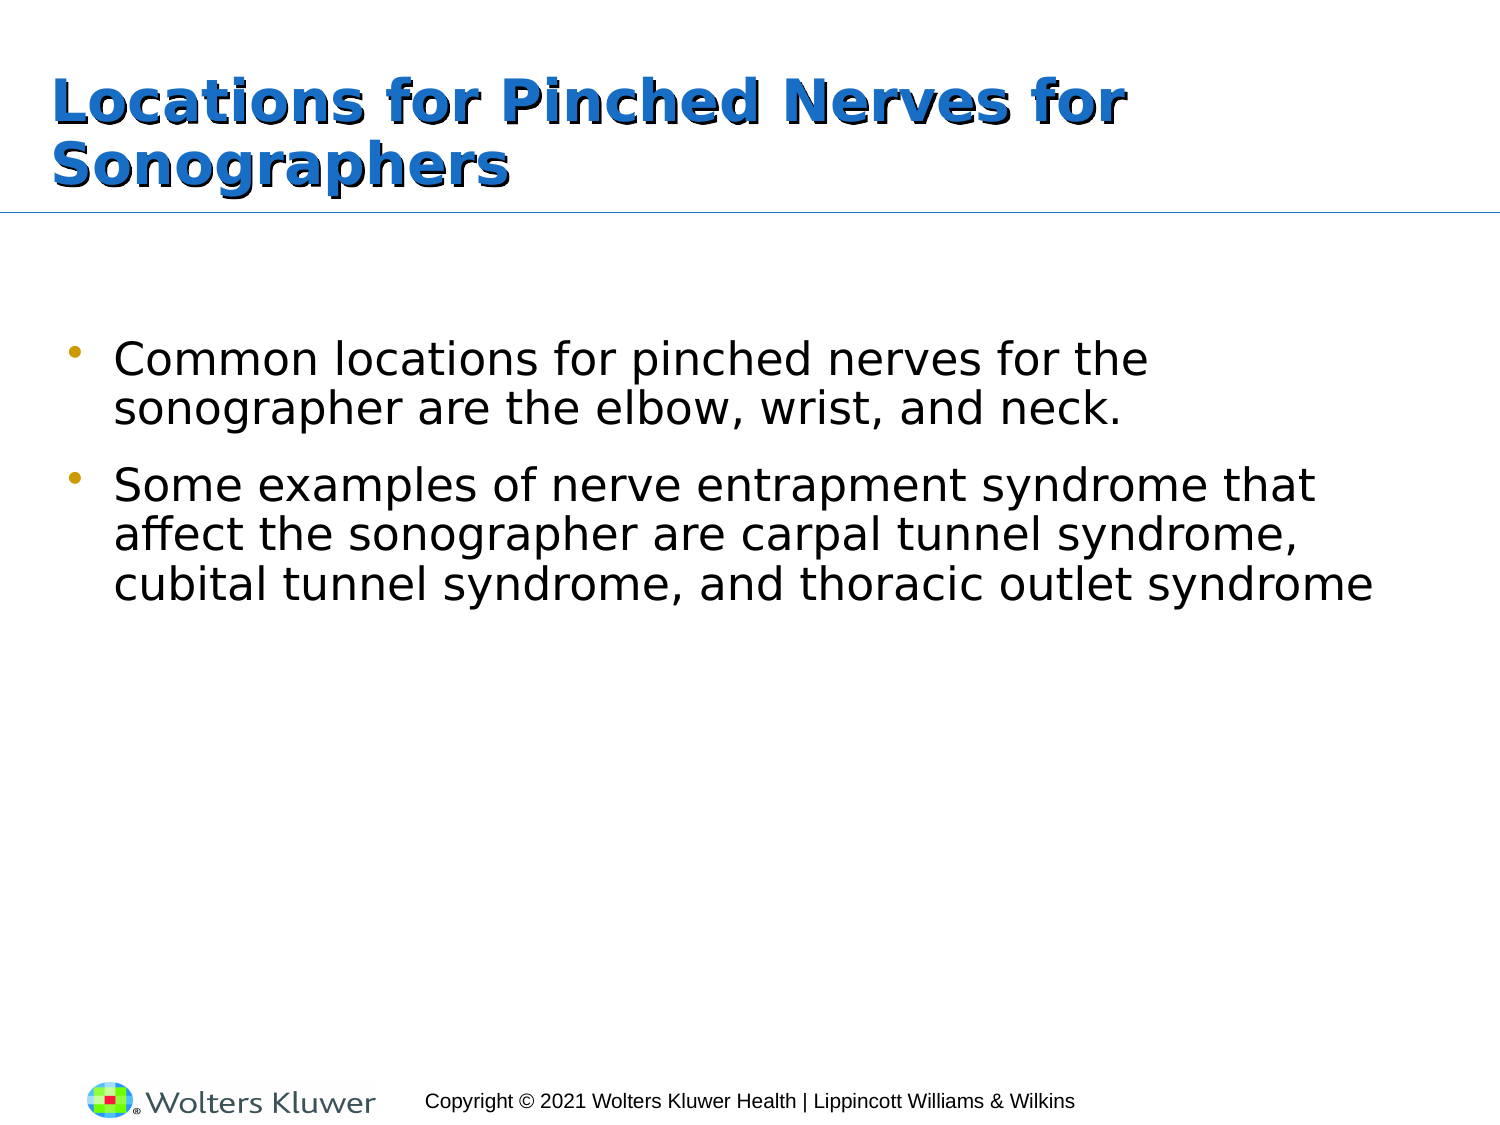

# Locations for Pinched Nerves for Sonographers
Common locations for pinched nerves for the sonographer are the elbow, wrist, and neck.
Some examples of nerve entrapment syndrome that affect the sonographer are carpal tunnel syndrome, cubital tunnel syndrome, and thoracic outlet syndrome